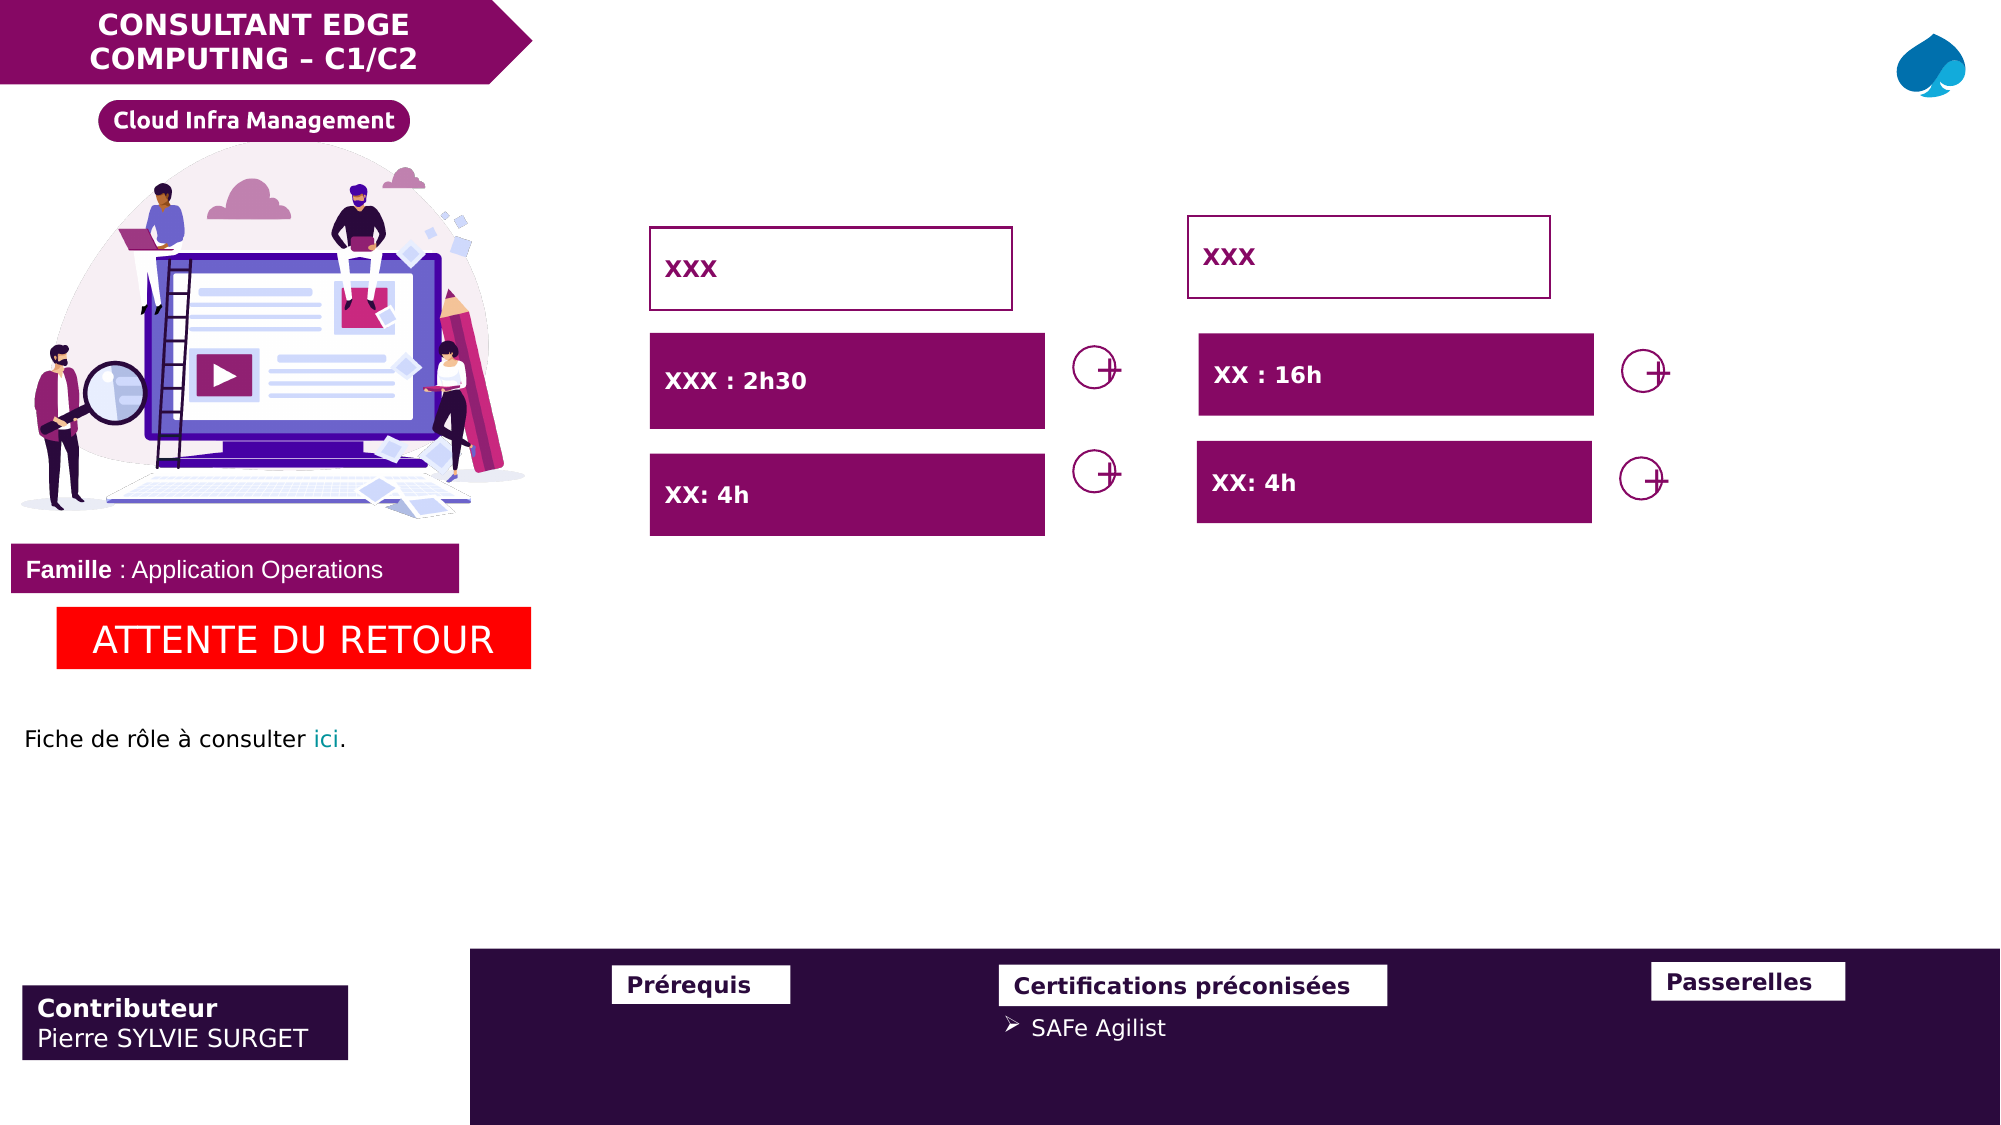

CONSULTANT EDGE COMPUTING – C1/C2
XXX
XXX
XXX : 2h30
XX : 16h
+
+
XX: 4h
+
XX: 4h
+
ATTENTE DU RETOUR
Fiche de rôle à consulter ici.

Passerelles

Certifications préconisées
Prérequis
Contributeur
Pierre SYLVIE SURGET
SAFe Agilist